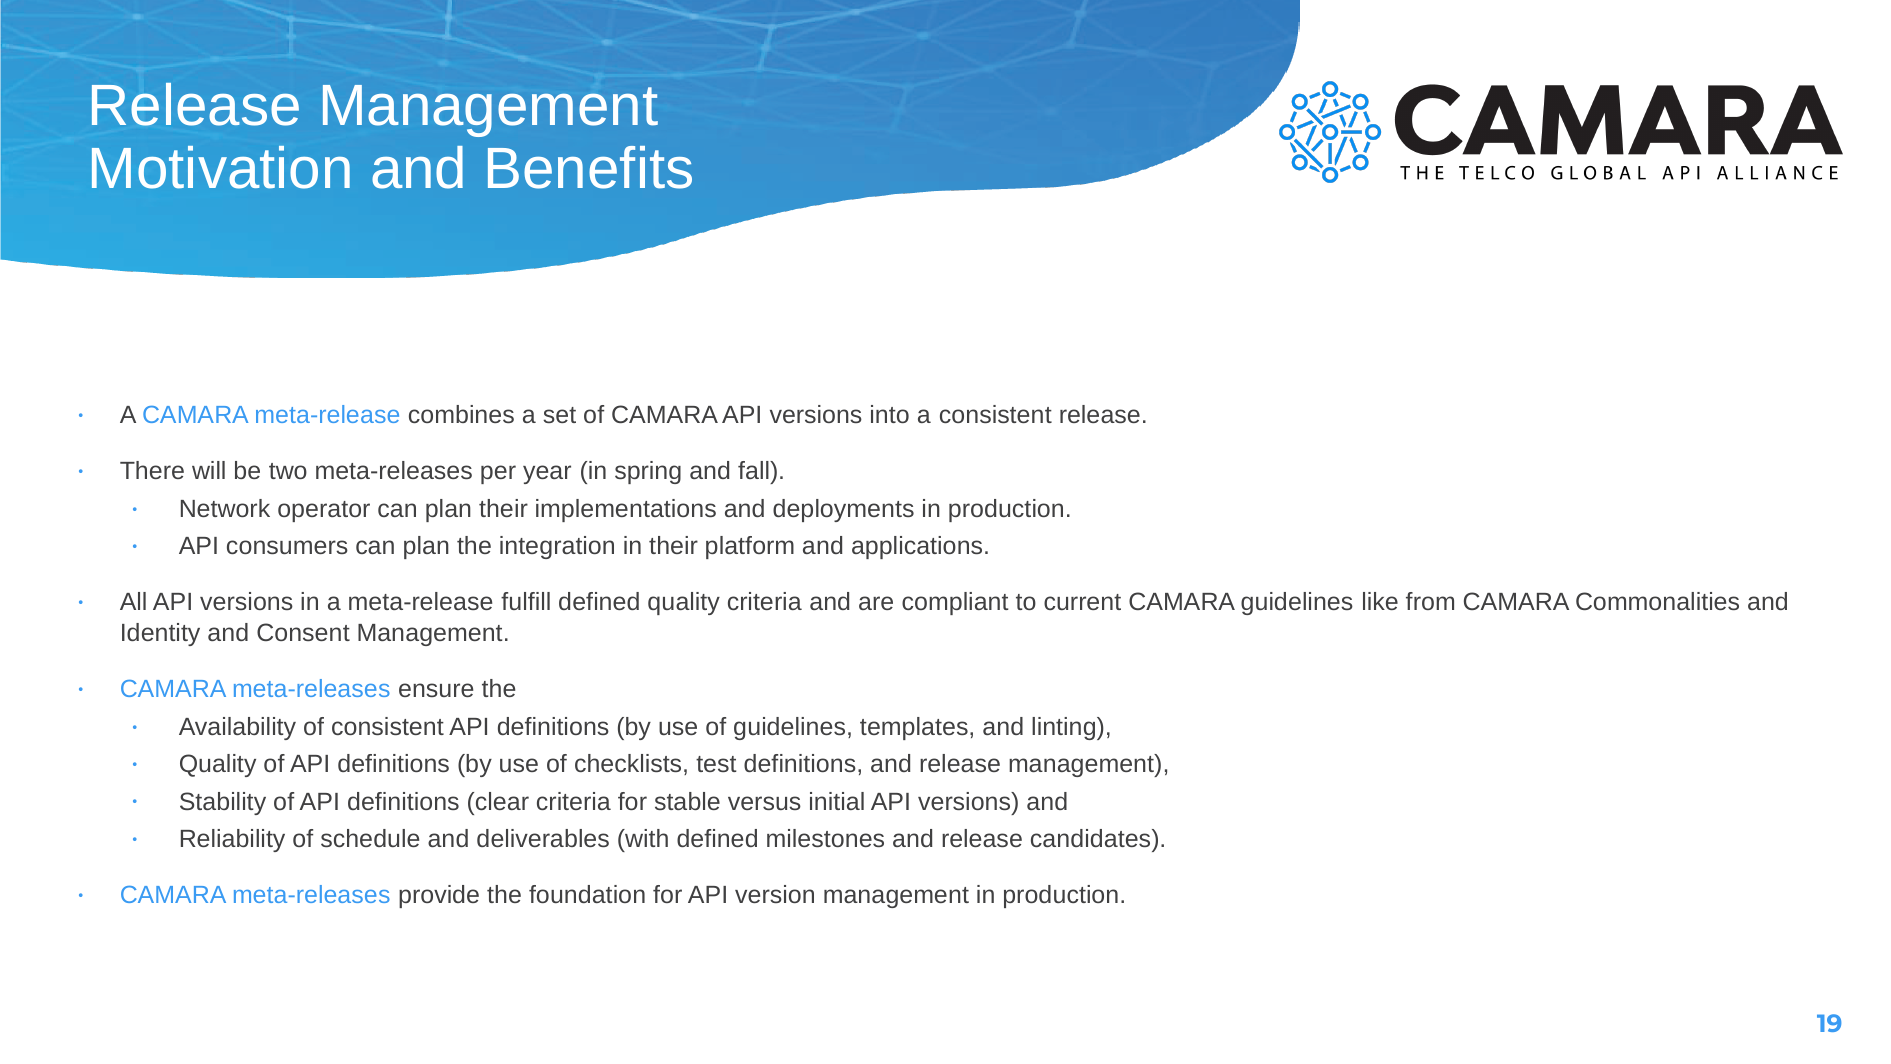

# Release Management Motivation and Benefits
A CAMARA meta-release combines a set of CAMARA API versions into a consistent release.
There will be two meta-releases per year (in spring and fall).
Network operator can plan their implementations and deployments in production.
API consumers can plan the integration in their platform and applications.
All API versions in a meta-release fulfill defined quality criteria and are compliant to current CAMARA guidelines like from CAMARA Commonalities and Identity and Consent Management.
CAMARA meta-releases ensure the
Availability of consistent API definitions (by use of guidelines, templates, and linting),
Quality of API definitions (by use of checklists, test definitions, and release management),
Stability of API definitions (clear criteria for stable versus initial API versions) and
Reliability of schedule and deliverables (with defined milestones and release candidates).
CAMARA meta-releases provide the foundation for API version management in production.